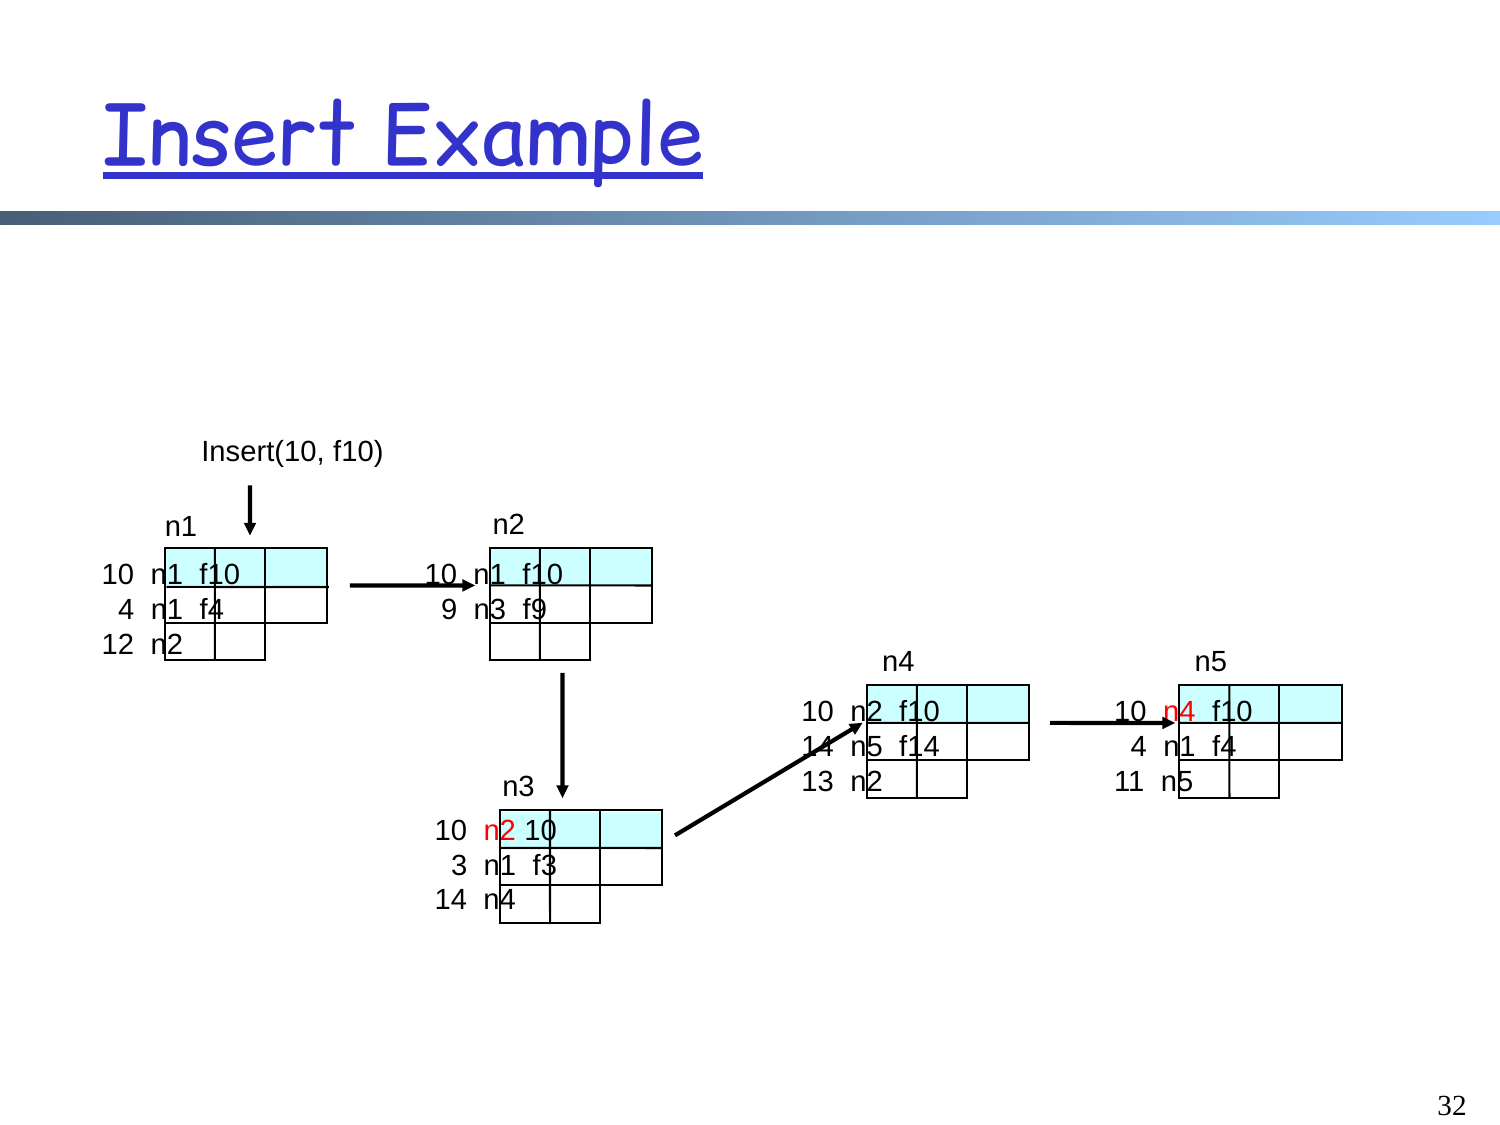

# Insert Example
Insert(10, f10)

n2
n1
10  n1  f10
  4  n1  f4
12  n2

10  n1  f10
  9  n3  f9

n4
n5

10  n2  f10
14  n5  f14
13  n2

10  n4  f10
  4  n1  f4
11  n5

n3
10  n2 10
  3  n1  f3
14  n4

32